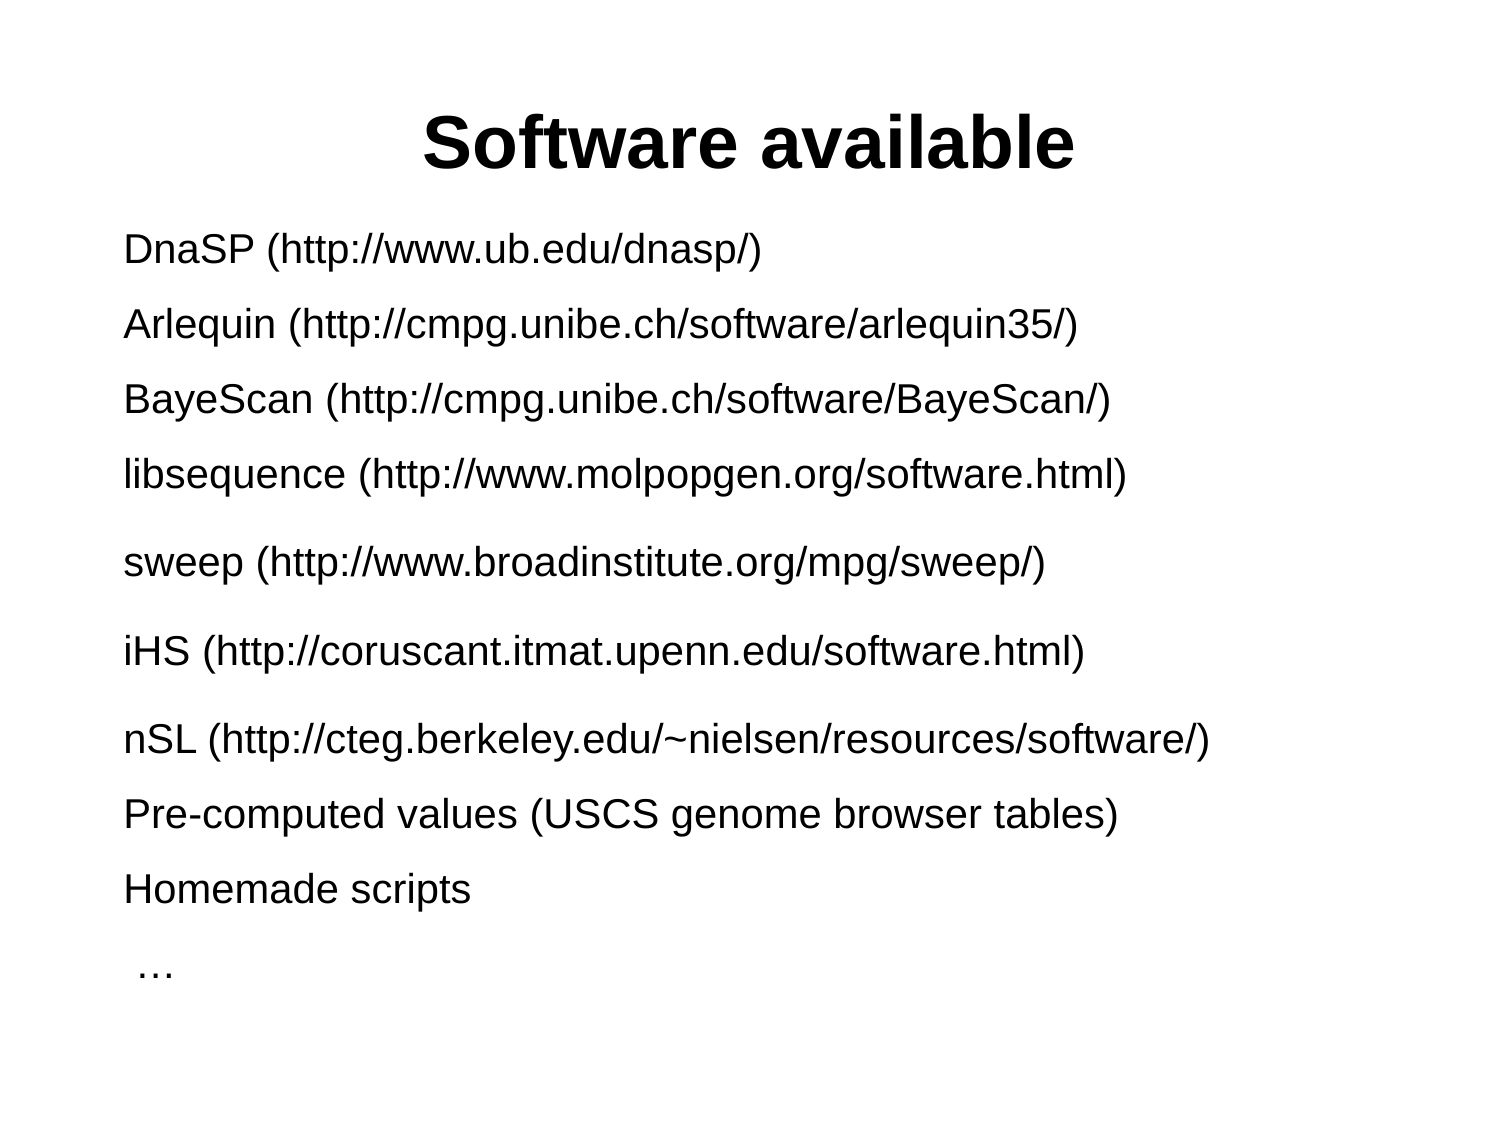

# Software available
DnaSP (http://www.ub.edu/dnasp/)
Arlequin (http://cmpg.unibe.ch/software/arlequin35/)
BayeScan (http://cmpg.unibe.ch/software/BayeScan/)
libsequence (http://www.molpopgen.org/software.html)
sweep (http://www.broadinstitute.org/mpg/sweep/)
iHS (http://coruscant.itmat.upenn.edu/software.html)
nSL (http://cteg.berkeley.edu/~nielsen/resources/software/)
Pre-computed values (USCS genome browser tables)
Homemade scripts
 …